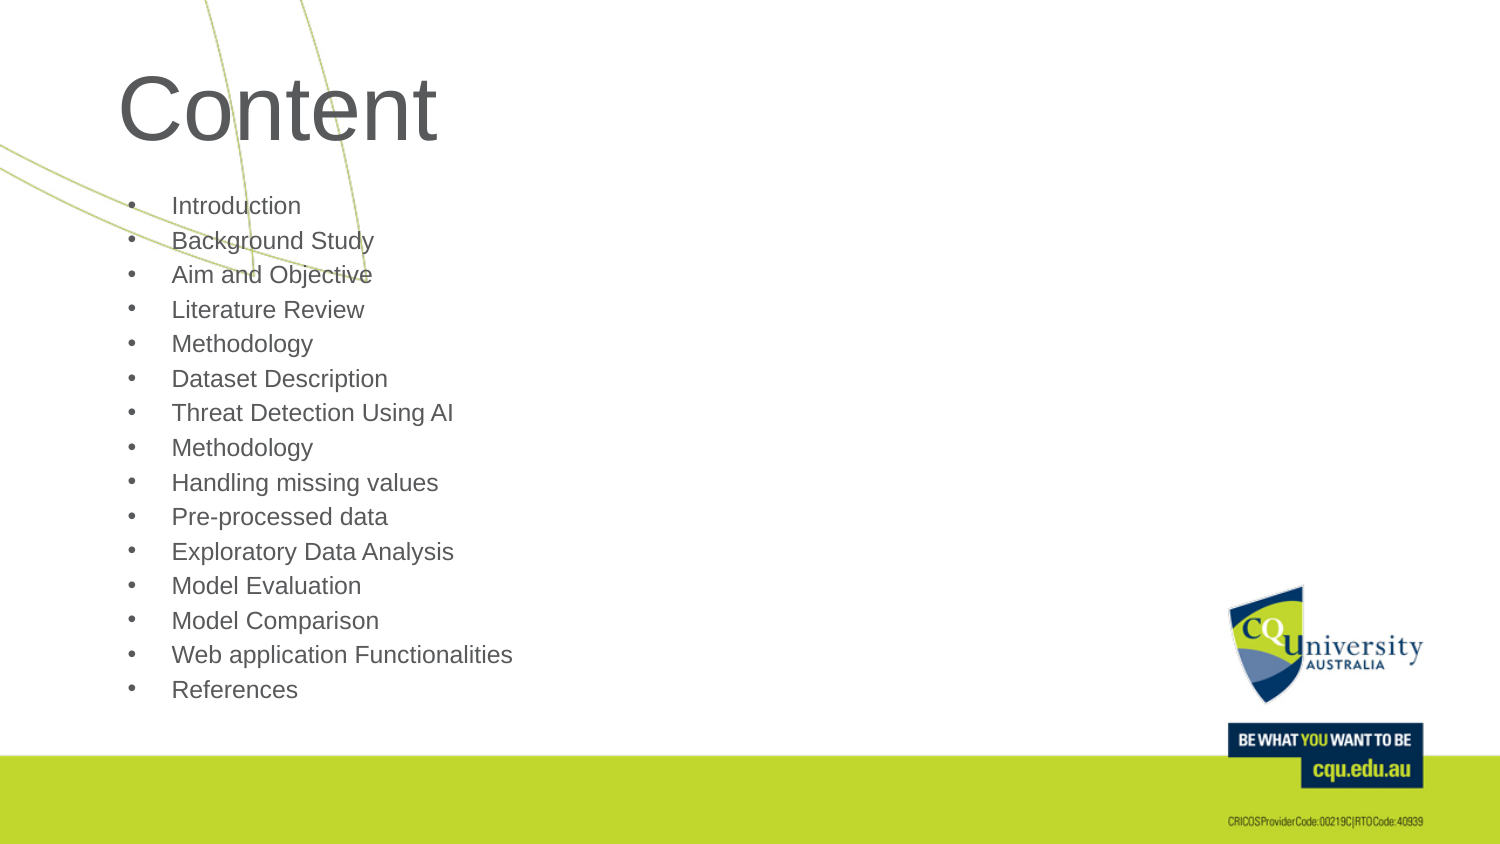

# Content
Introduction
Background Study
Aim and Objective
Literature Review
Methodology
Dataset Description
Threat Detection Using AI
Methodology
Handling missing values
Pre-processed data
Exploratory Data Analysis
Model Evaluation
Model Comparison
Web application Functionalities
References